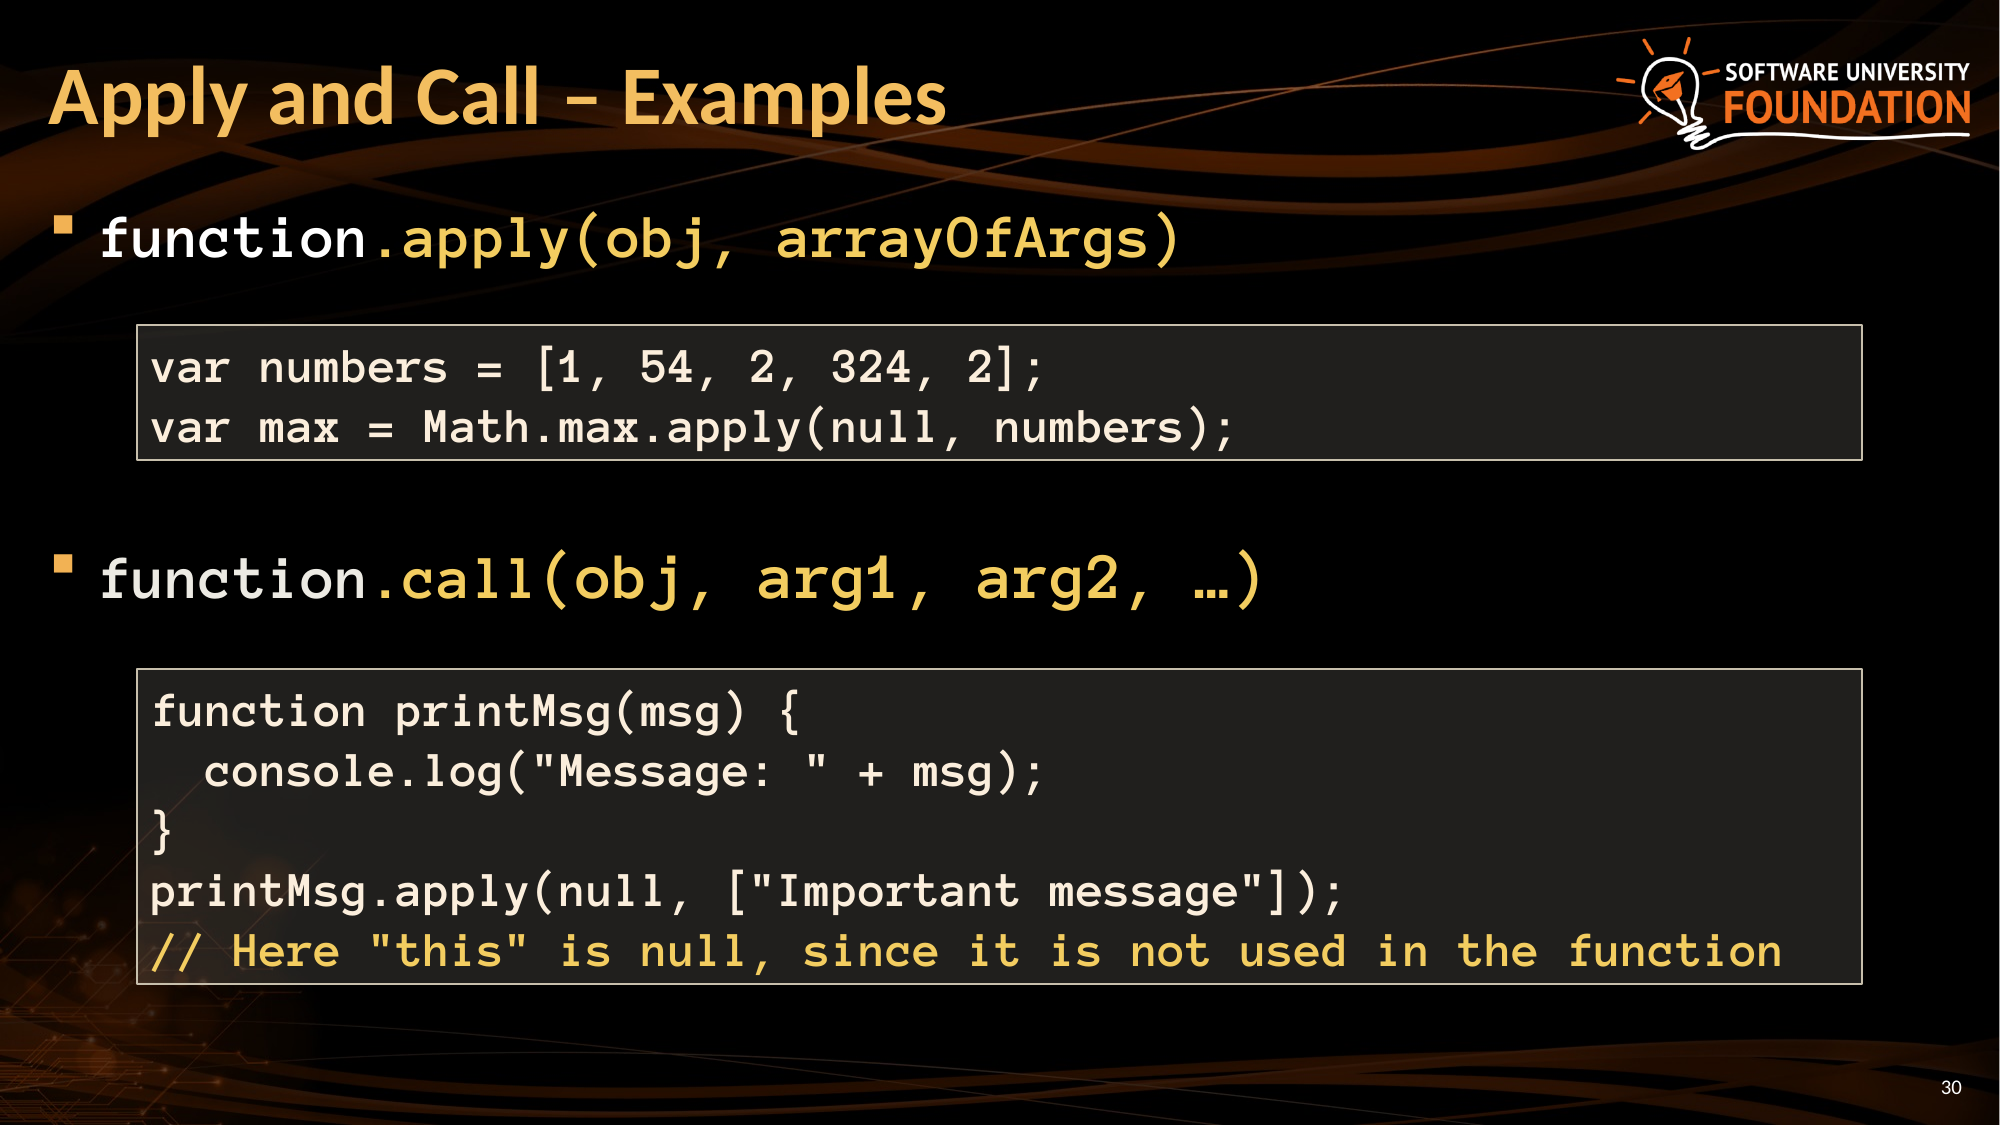

# Apply and Call – Examples
function.apply(obj, arrayOfArgs)

function.call(obj, arg1, arg2, …)
var numbers = [1, 54, 2, 324, 2];
var max = Math.max.apply(null, numbers);
function printMsg(msg) {
  console.log("Message: " + msg);
}
printMsg.apply(null, ["Important message"]);
// Here "this" is null, since it is not used in the function
30